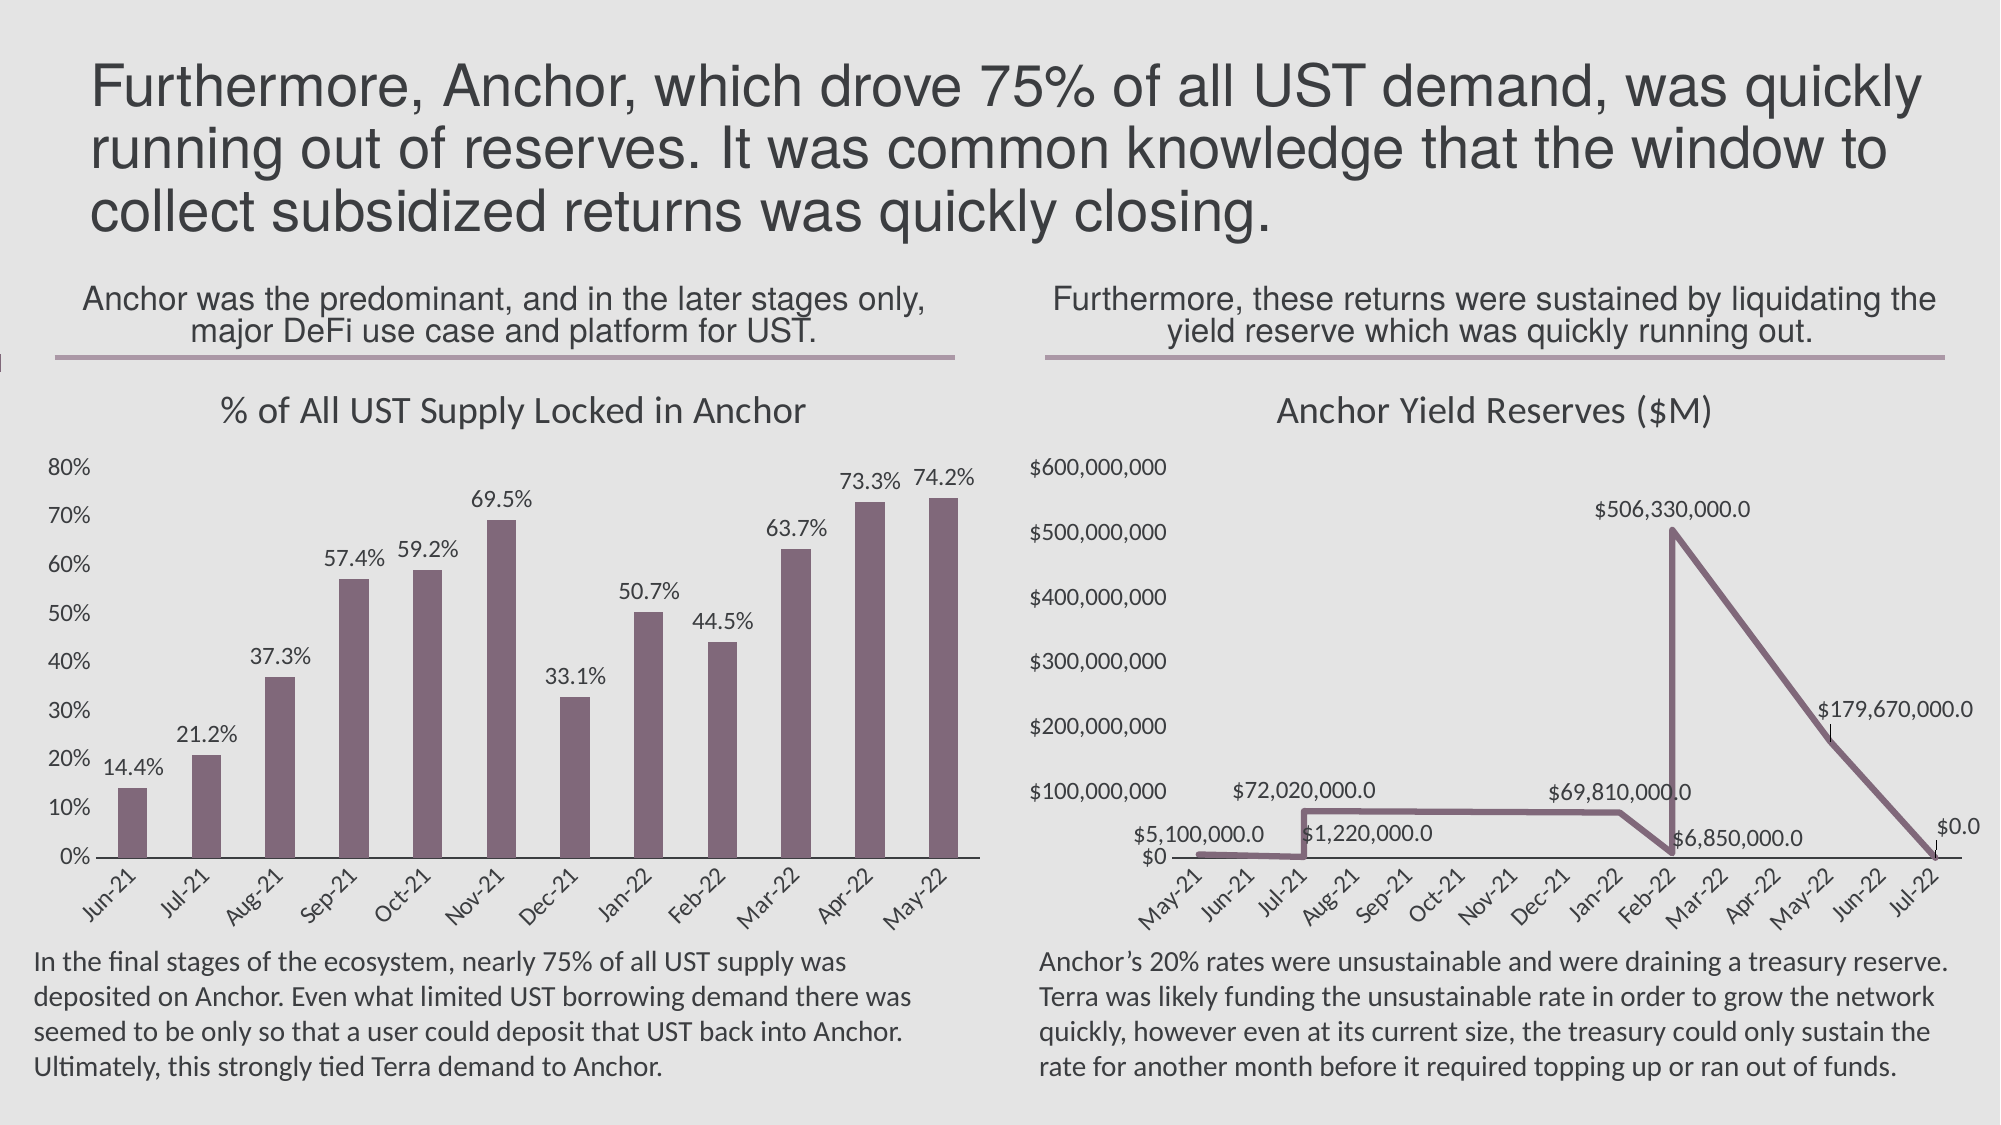

# Furthermore, Anchor, which drove 75% of all UST demand, was quickly running out of reserves. It was common knowledge that the window to collect subsidized returns was quickly closing.
Anchor was the predominant, and in the later stages only, major DeFi use case and platform for UST.
Furthermore, these returns were sustained by liquidating the yield reserve which was quickly running out.

### Chart: % of All UST Supply Locked in Anchor

| Category | Anchor |
|---|---|
| 44348 | 0.14428396733284943 |
| 44378 | 0.21150934928553639 |
| 44409 | 0.3730835690110405 |
| 44440 | 0.574487962894715 |
| 44470 | 0.5924799816171422 |
| 44501 | 0.6953684397070262 |
| 44531 | 0.3312229400252421 |
| 44562 | 0.5067323577637611 |
| 44593 | 0.444740170259581 |
| 44621 | 0.6367043428105029 |
| 44652 | 0.7333196067190976 |
| 44682 | 0.7416972393085136 |

### Chart: Anchor Yield Reserves ($M)

| Category | Anchor |
|---|---|
| 44332 | 5100000.0 |
| 44390 | 1220000.0 |
| 44391 | 72020000.0 |
| 44562 | 69810000.0 |
| 44605 | 6850000.0 |
| 44606 | 29000000.0 |
| 44609 | 22760000.0 |
| 44610 | 506330000.0 |
| 44691 | 179670000.0 |
| 44743 | 0.0 |
In the final stages of the ecosystem, nearly 75% of all UST supply was deposited on Anchor. Even what limited UST borrowing demand there was seemed to be only so that a user could deposit that UST back into Anchor. Ultimately, this strongly tied Terra demand to Anchor.
Anchor’s 20% rates were unsustainable and were draining a treasury reserve. Terra was likely funding the unsustainable rate in order to grow the network quickly, however even at its current size, the treasury could only sustain the rate for another month before it required topping up or ran out of funds.